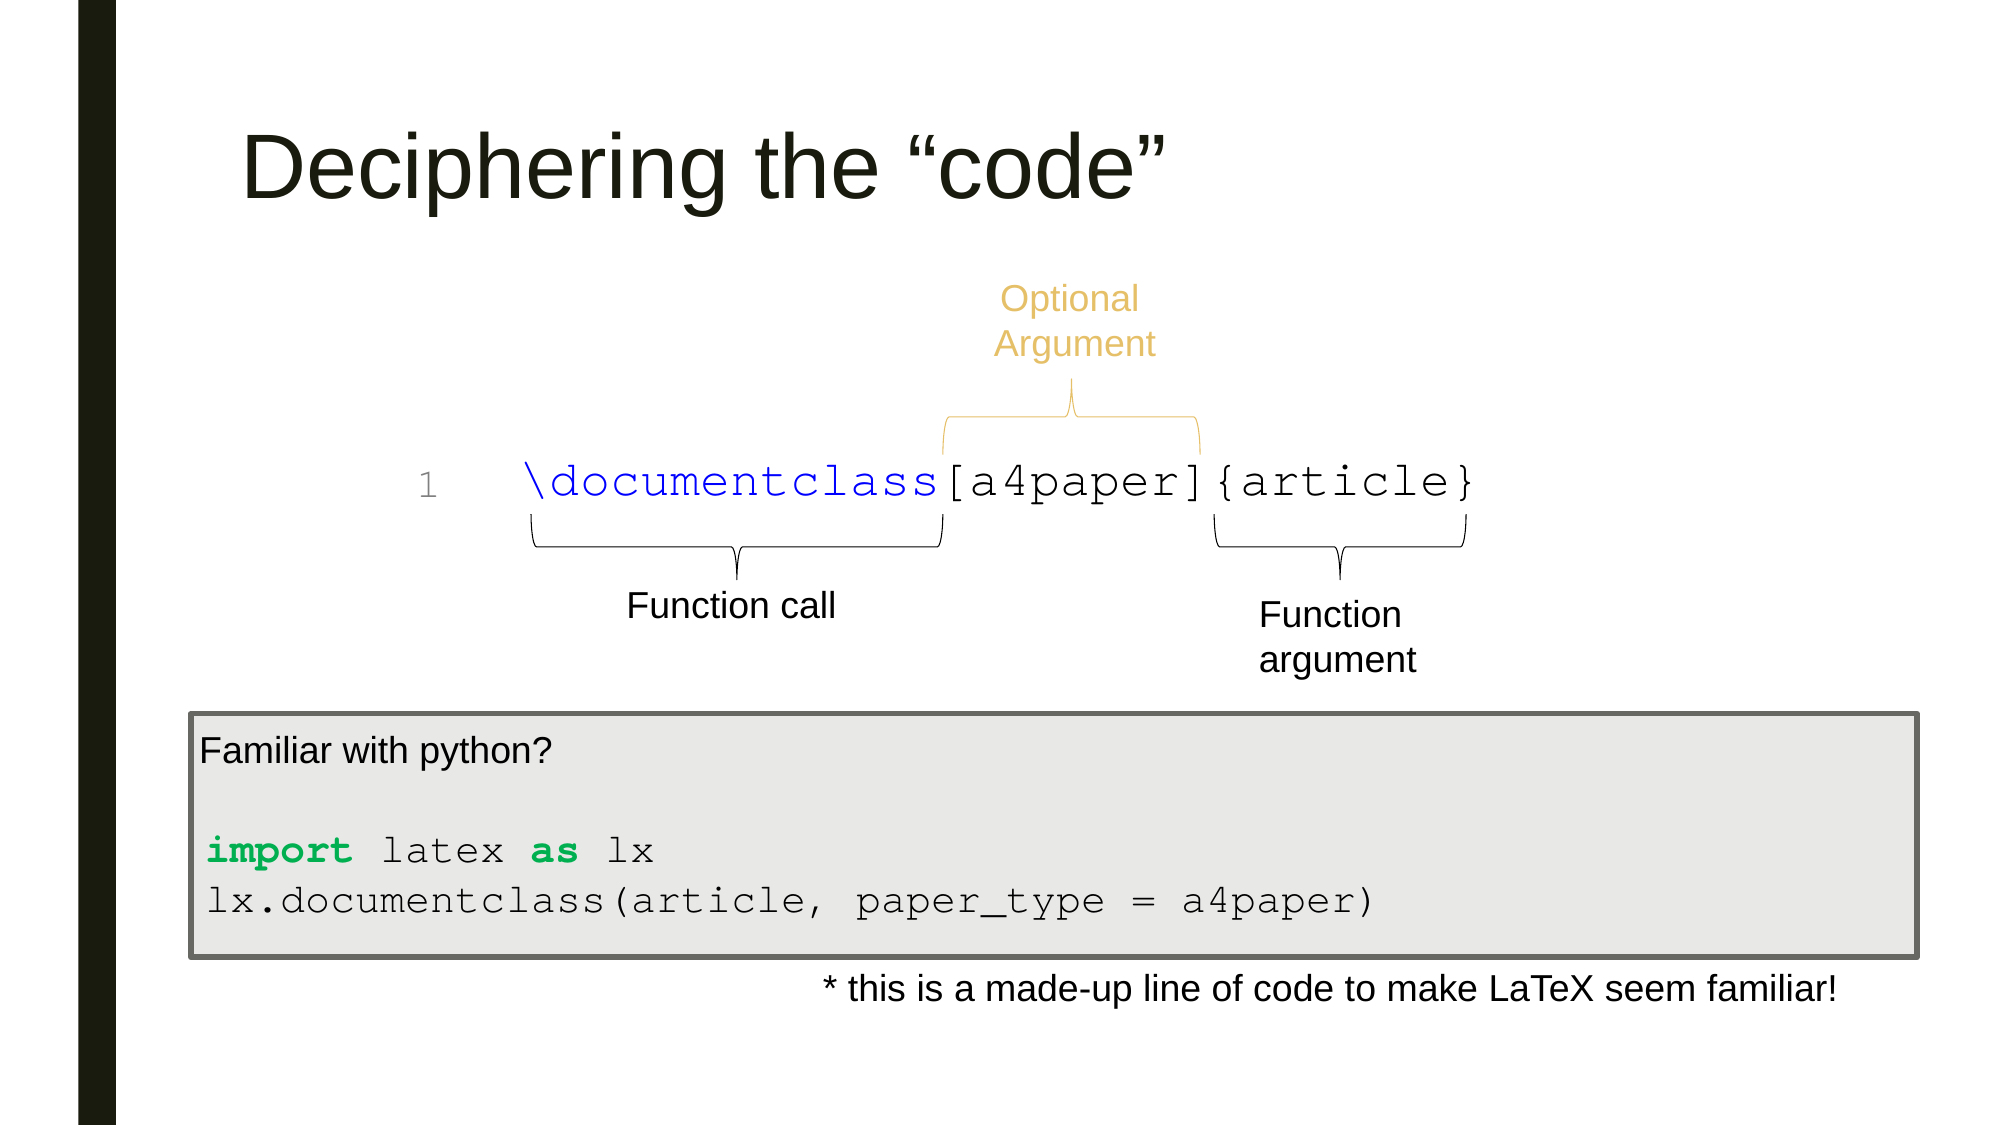

# Deciphering the “code”
Optional
Argument

\documentclass[a4paper]{article}
1
Function call
Function argument

Familiar with python?
import latex as lx
lx.documentclass(article, paper_type = a4paper)
* this is a made-up line of code to make LaTeX seem familiar!